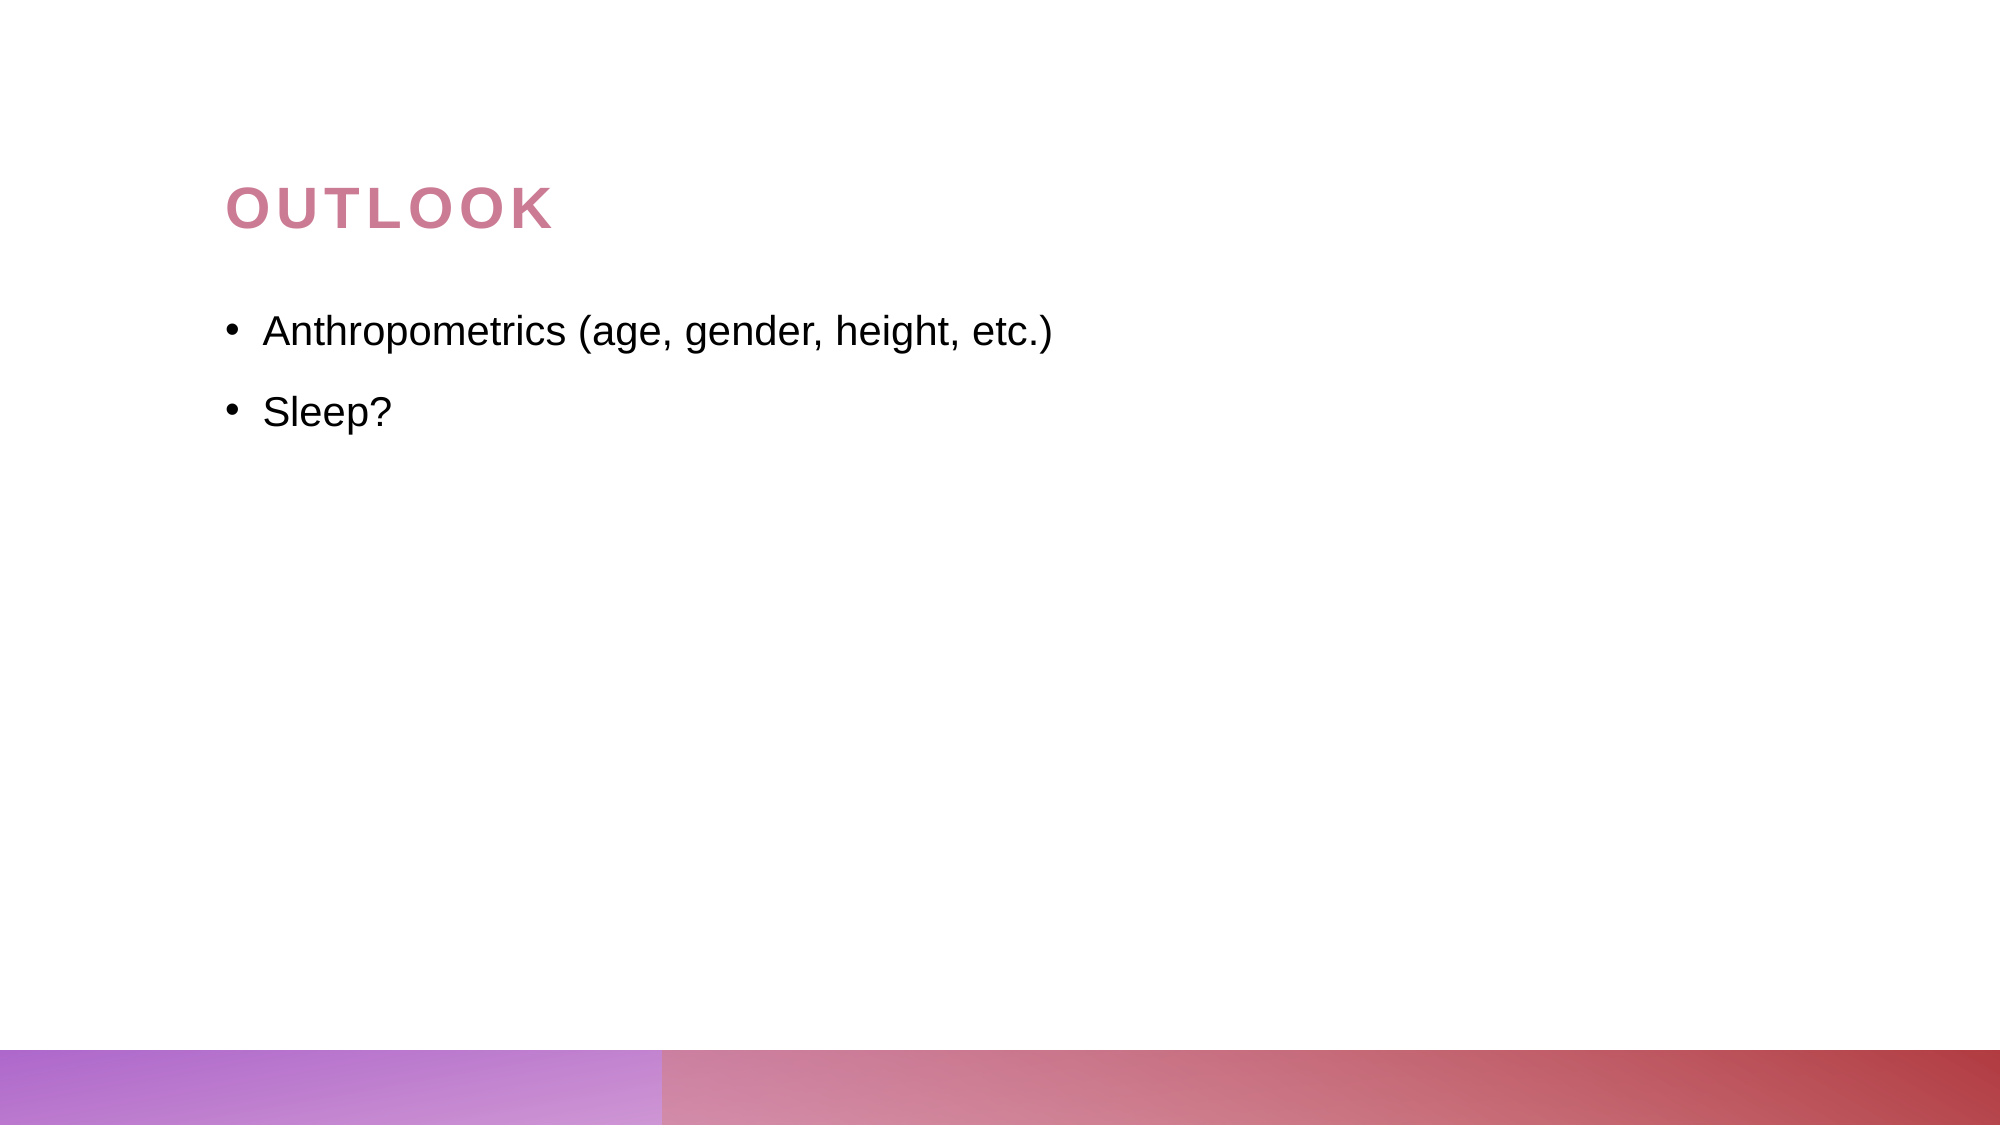

# Outlook
Anthropometrics (age, gender, height, etc.)
Sleep?